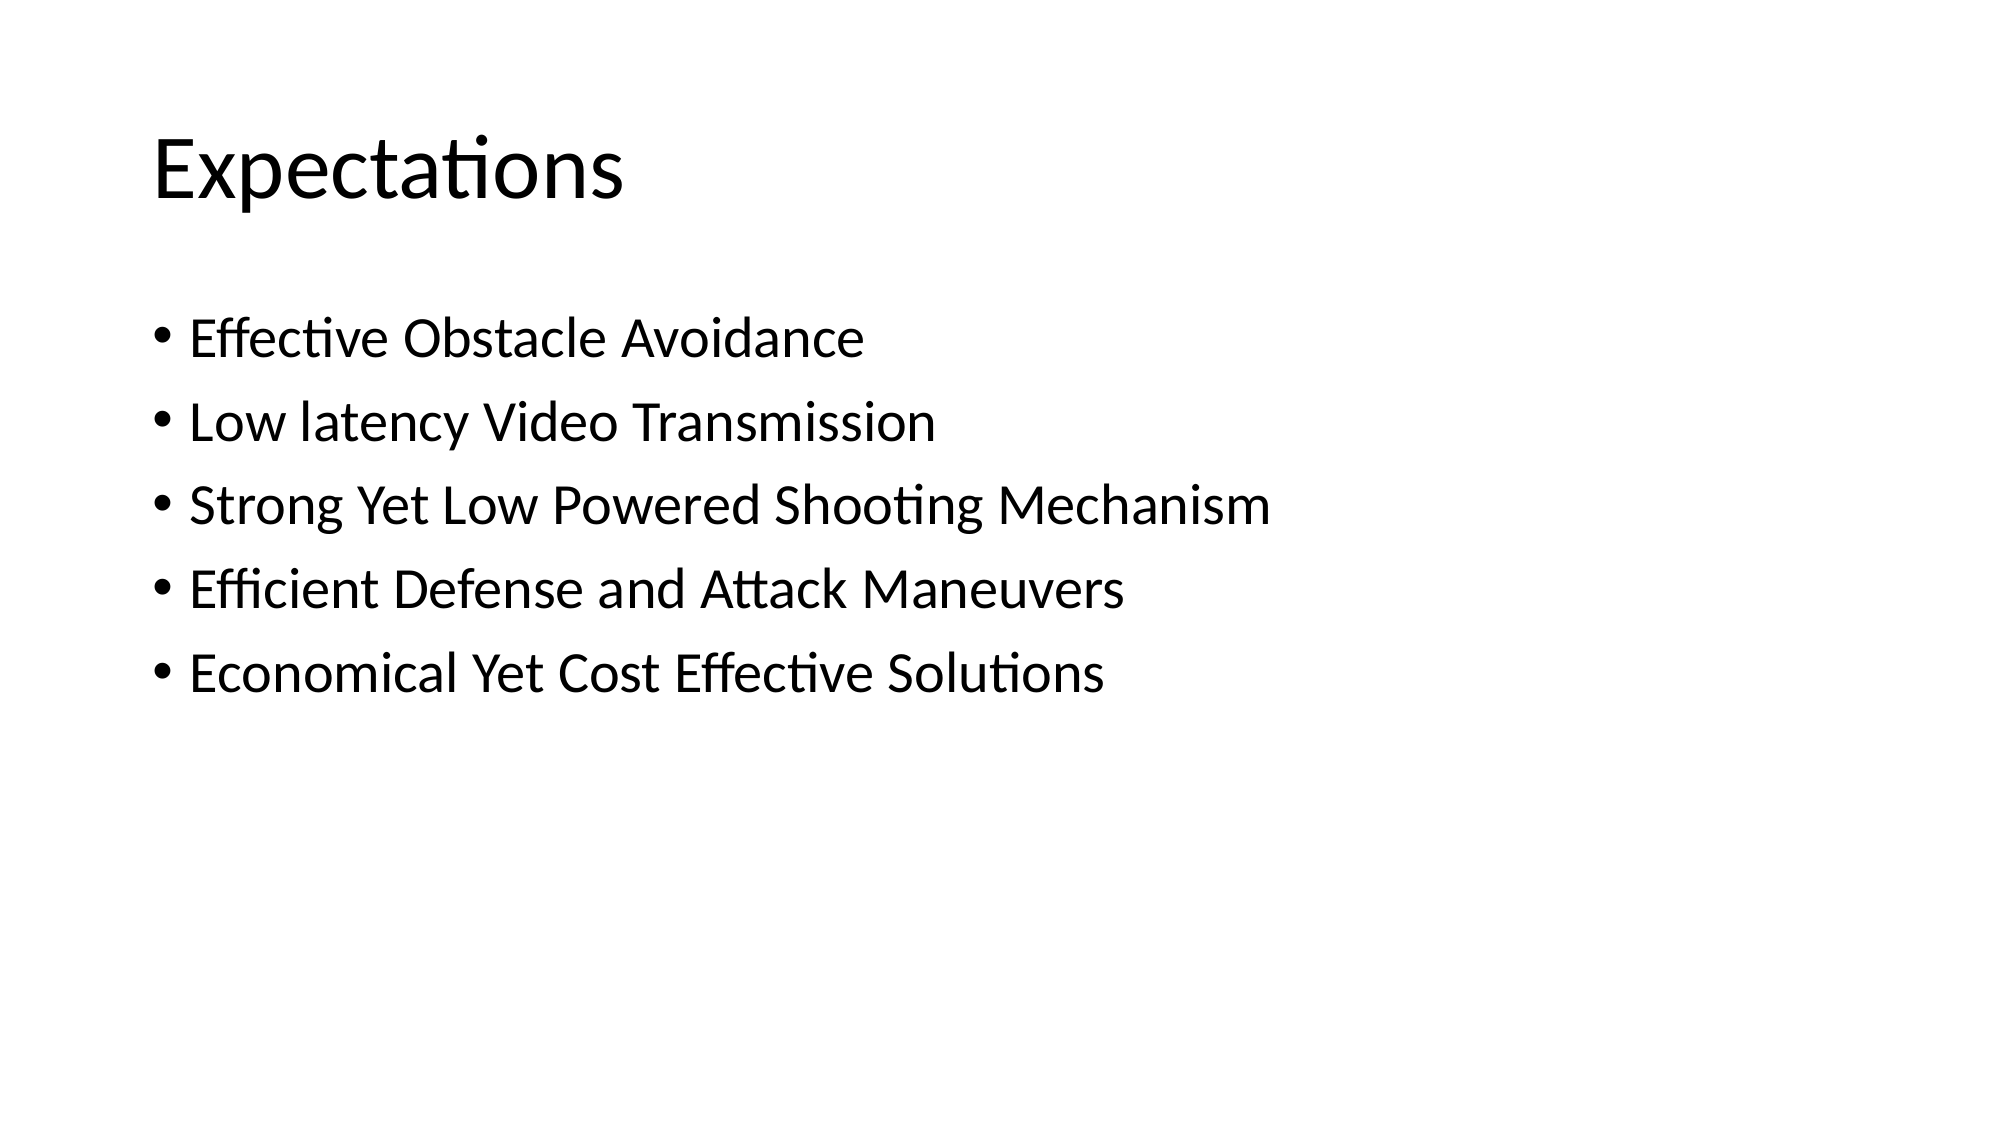

# Expectations
Effective Obstacle Avoidance
Low latency Video Transmission
Strong Yet Low Powered Shooting Mechanism
Efficient Defense and Attack Maneuvers
Economical Yet Cost Effective Solutions